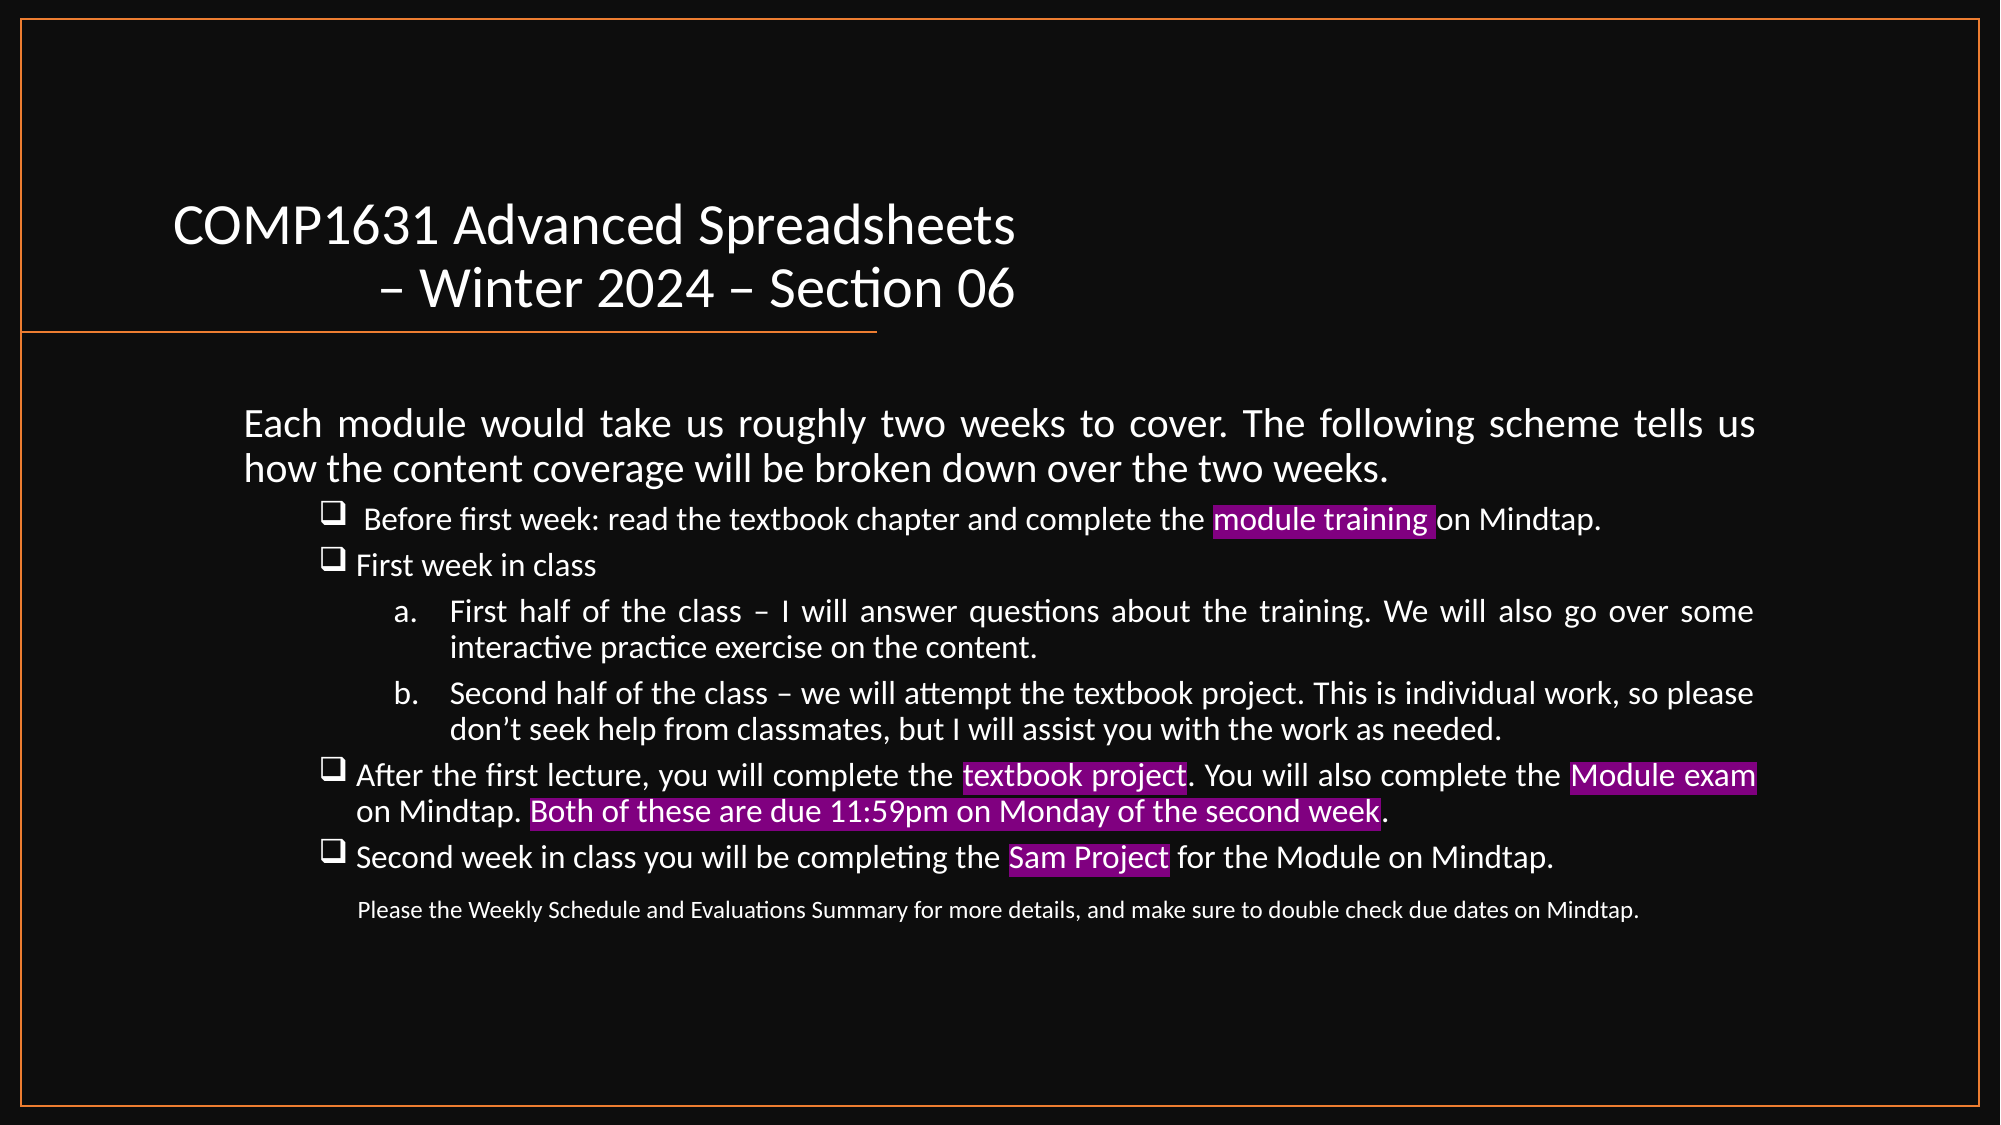

# COMP1631 Advanced Spreadsheets – Winter 2024 – Section 06
Each module would take us roughly two weeks to cover. The following scheme tells us how the content coverage will be broken down over the two weeks.
 Before first week: read the textbook chapter and complete the module training on Mindtap.
First week in class
First half of the class – I will answer questions about the training. We will also go over some interactive practice exercise on the content.
Second half of the class – we will attempt the textbook project. This is individual work, so please don’t seek help from classmates, but I will assist you with the work as needed.
After the first lecture, you will complete the textbook project. You will also complete the Module exam on Mindtap. Both of these are due 11:59pm on Monday of the second week.
Second week in class you will be completing the Sam Project for the Module on Mindtap.
Please the Weekly Schedule and Evaluations Summary for more details, and make sure to double check due dates on Mindtap.